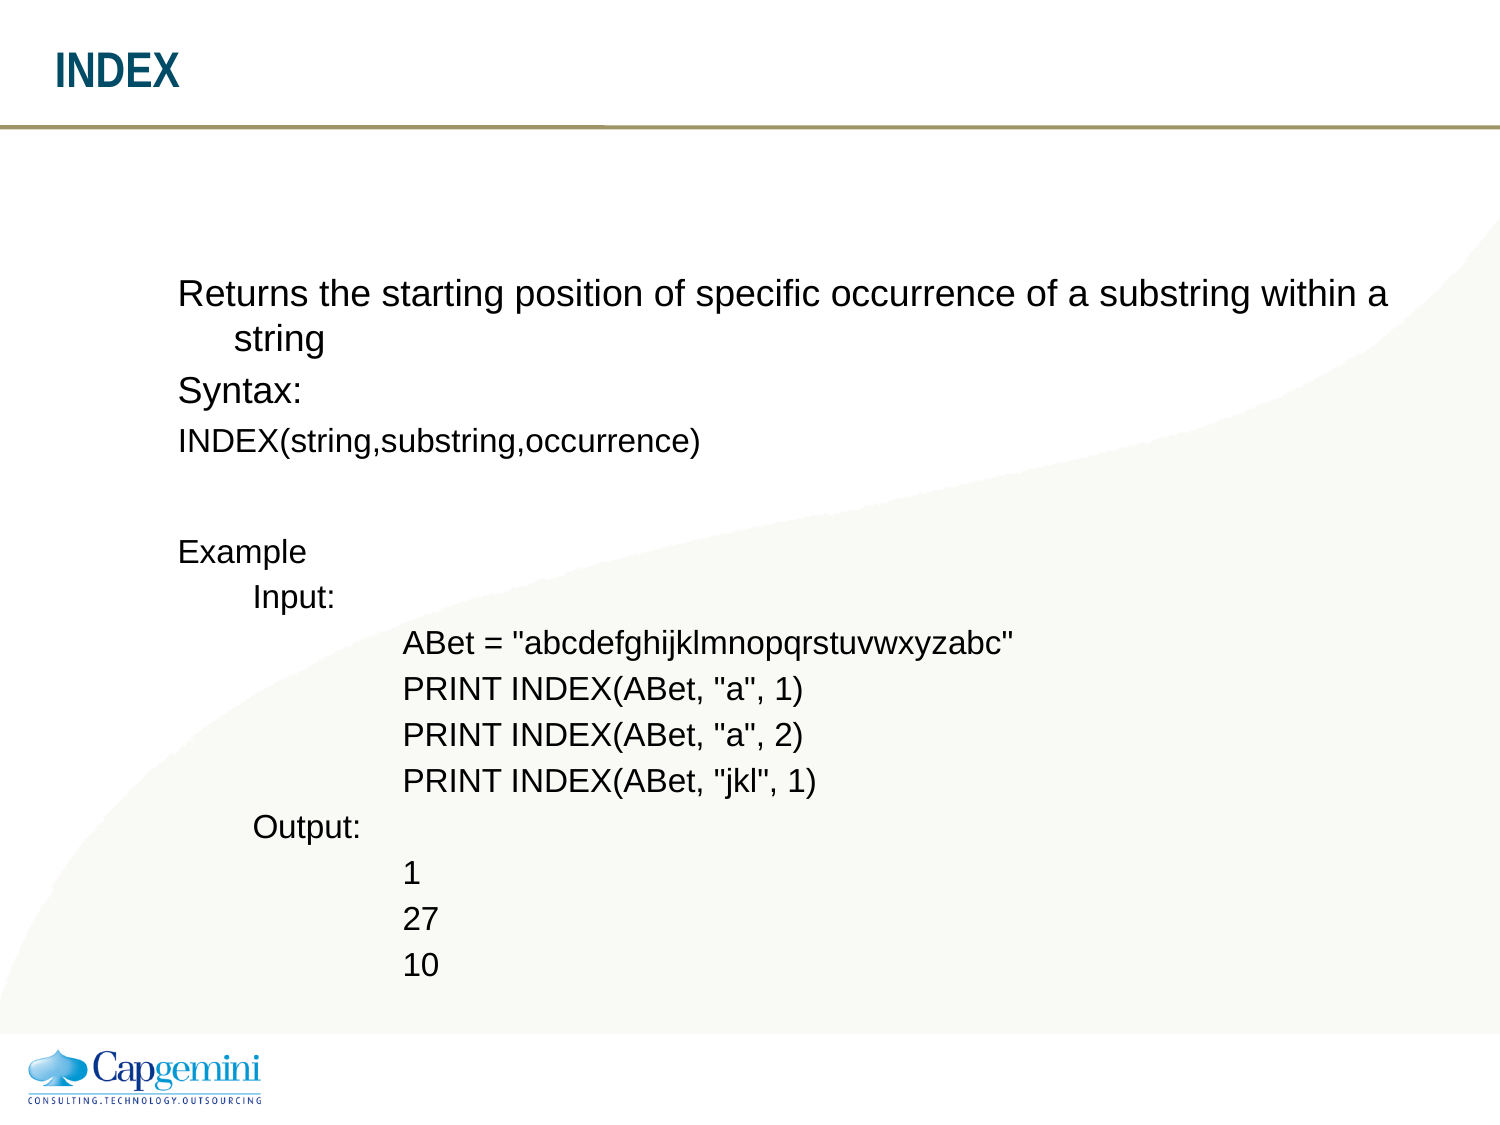

# INDEX
Returns the starting position of specific occurrence of a substring within a string
Syntax:
INDEX(string,substring,occurrence)

Example
Input:
	ABet = "abcdefghijklmnopqrstuvwxyzabc"
	PRINT INDEX(ABet, "a", 1)
	PRINT INDEX(ABet, "a", 2)
	PRINT INDEX(ABet, "jkl", 1)
Output:
	1
	27
	10